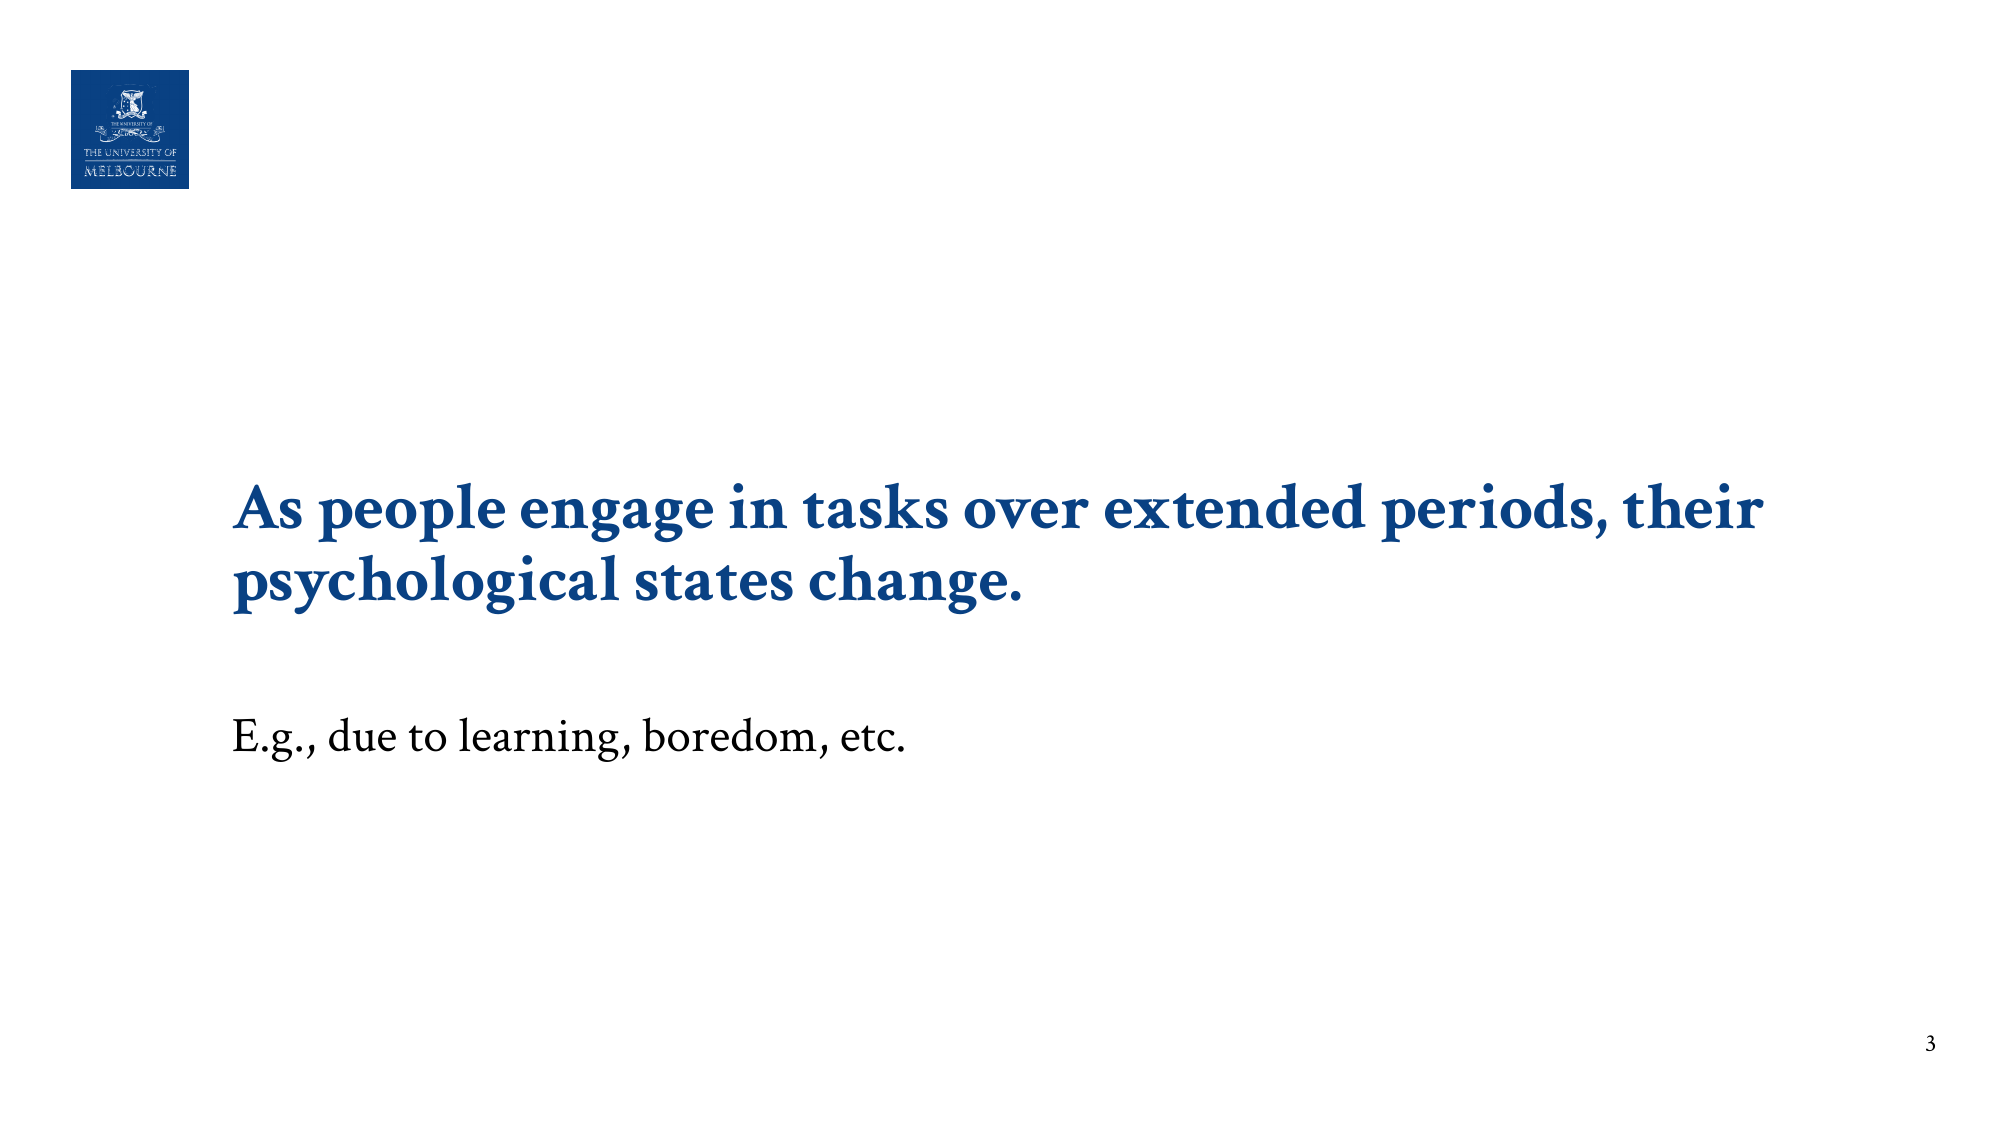

# As people engage in tasks over extended periods, their psychological states change.
E.g., due to learning, boredom, etc.
3